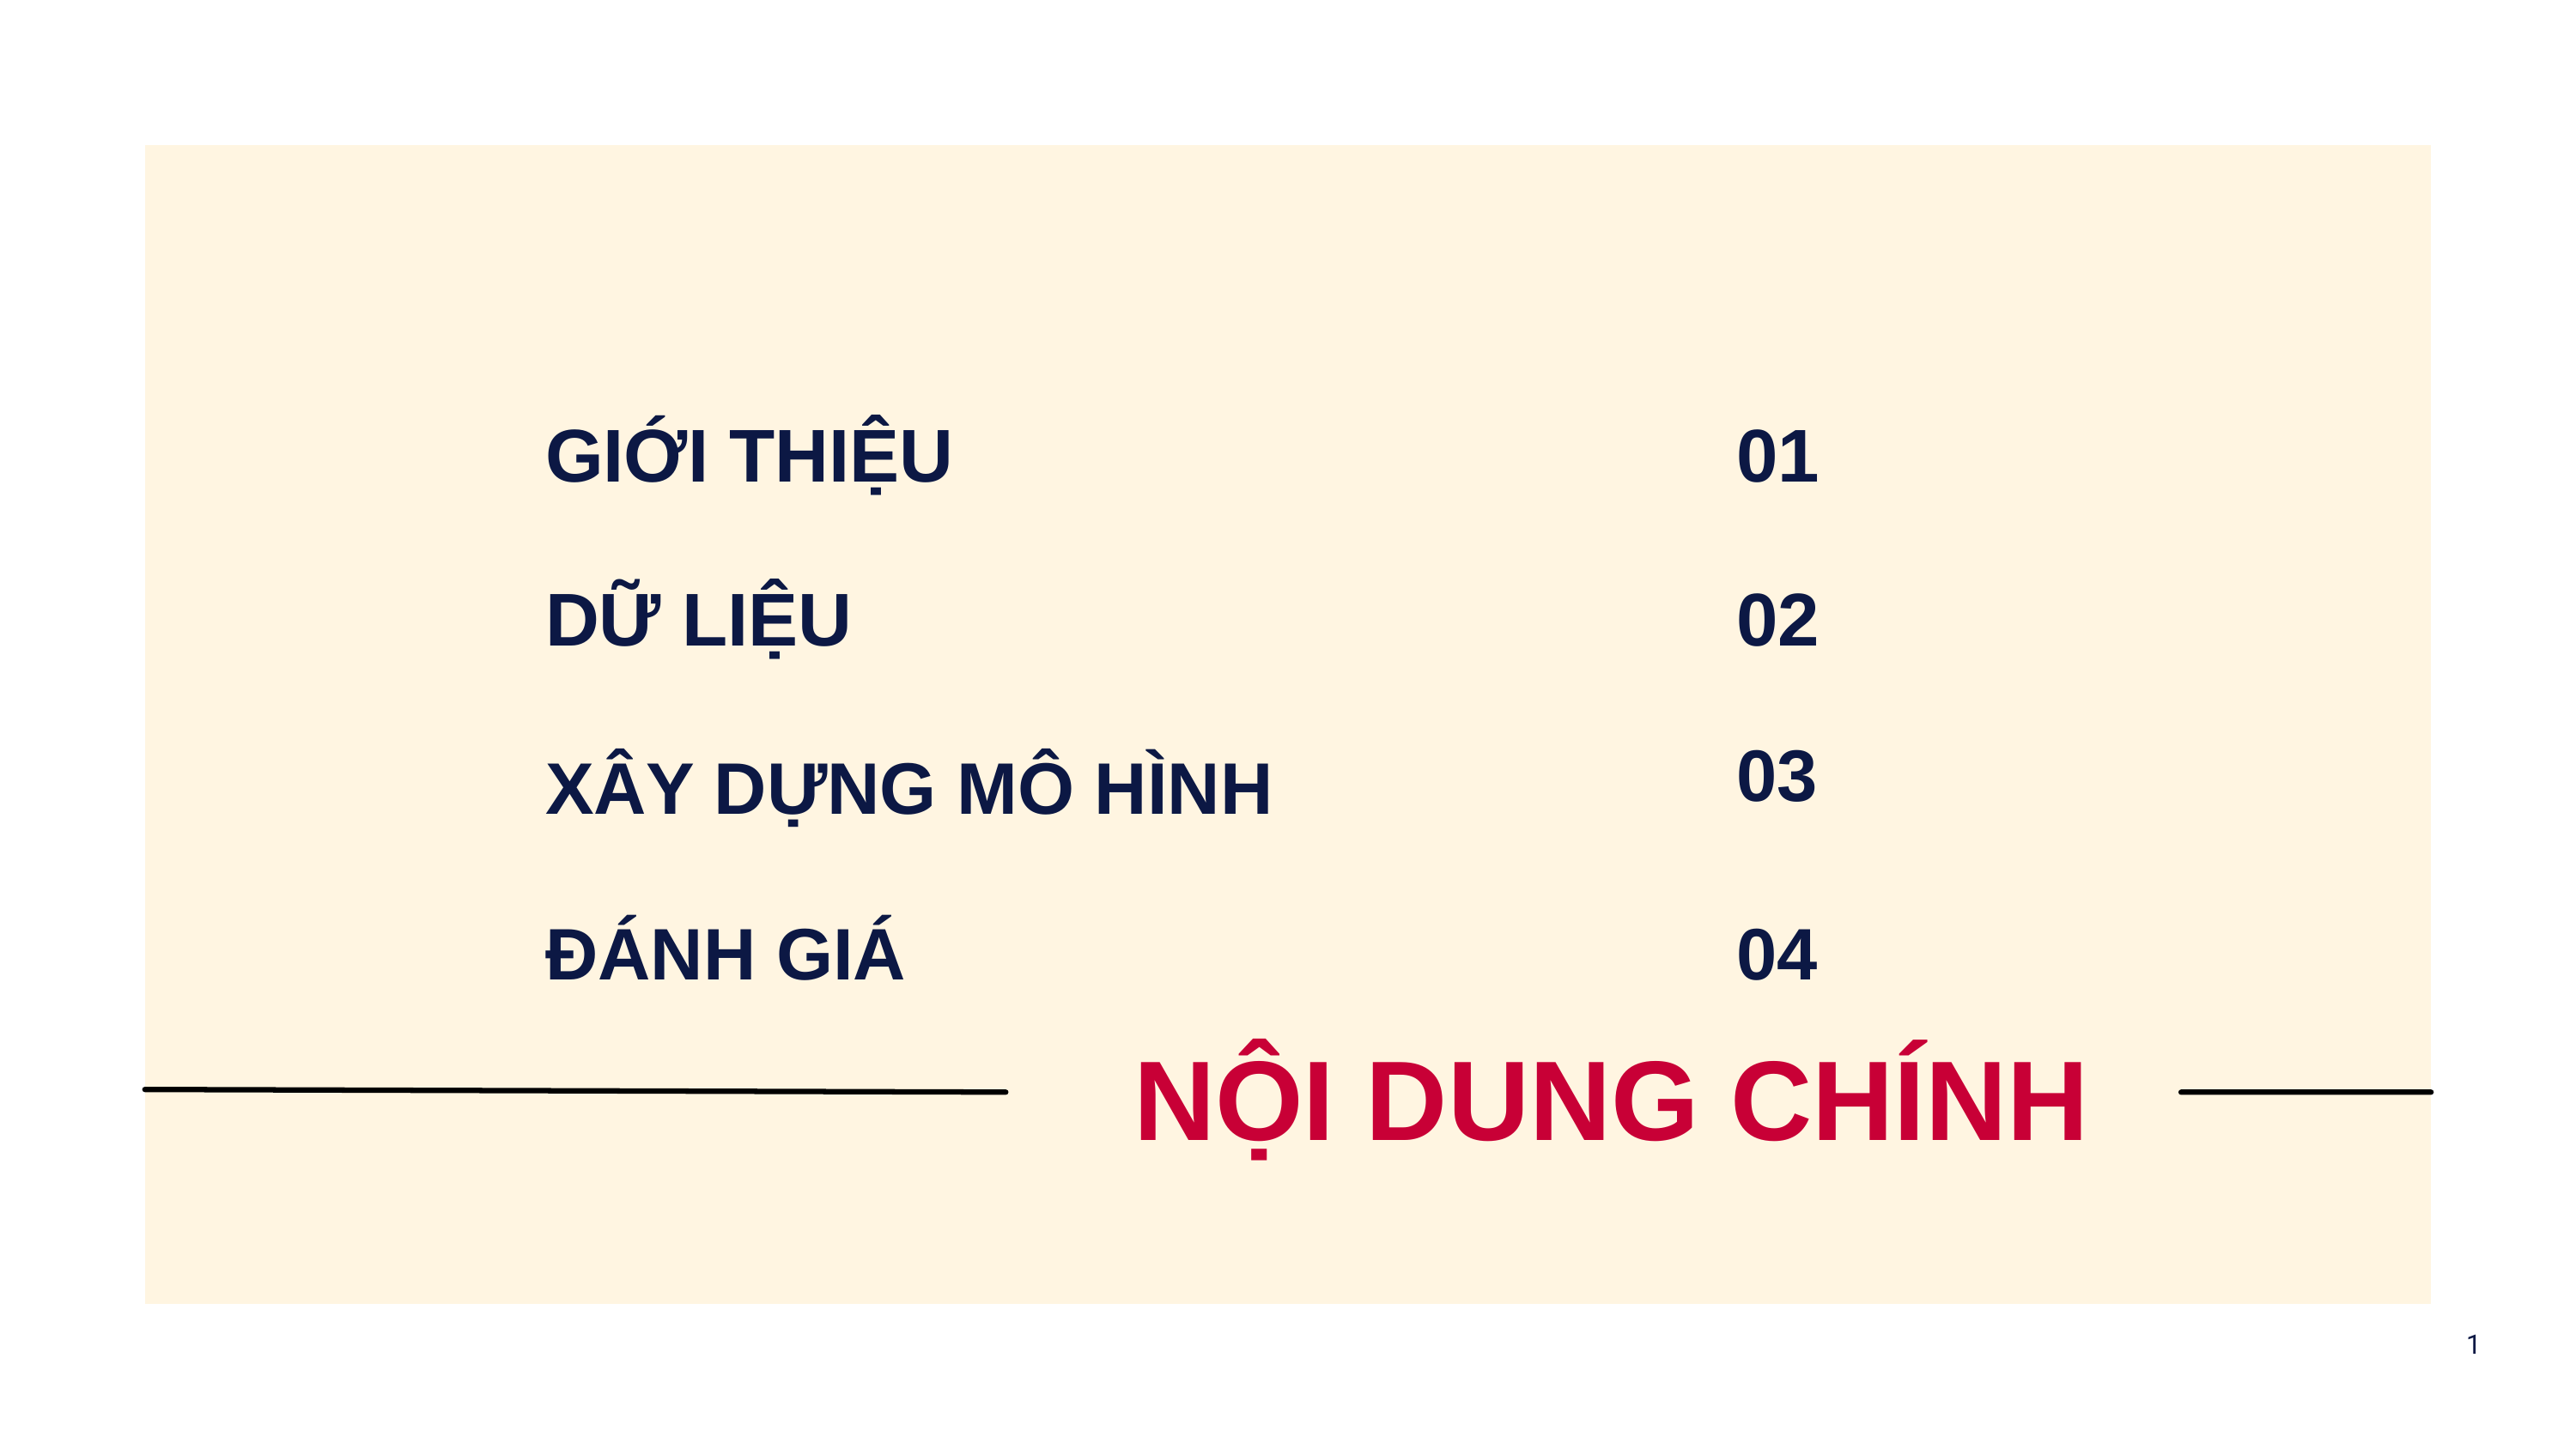

GIỚI THIỆU
01
DỮ LIỆU
02
03
XÂY DỰNG MÔ HÌNH
ĐÁNH GIÁ
04
NỘI DUNG CHÍNH

1